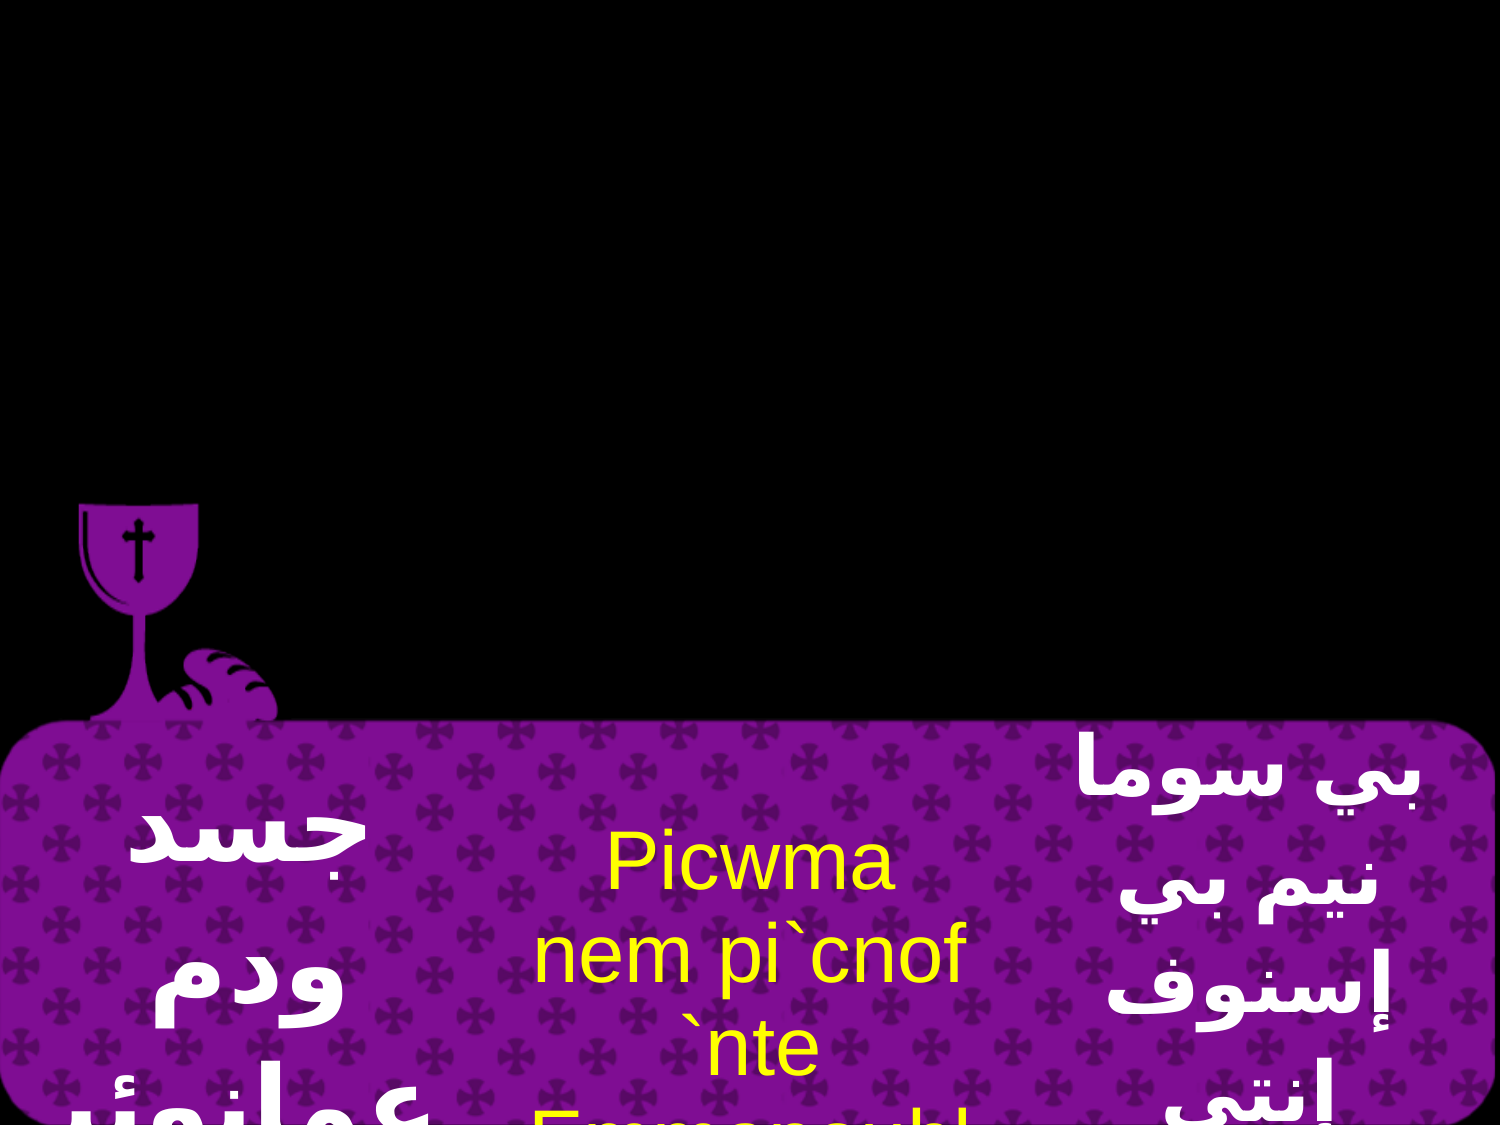

| جسد ودم عمانوئيل إلهنا | Picwma nem pi`cnof `nte Emmanouhl Pennou; | بي سوما نيم بي إسنوف إنتي إممانوئيل بيننوتي |
| --- | --- | --- |